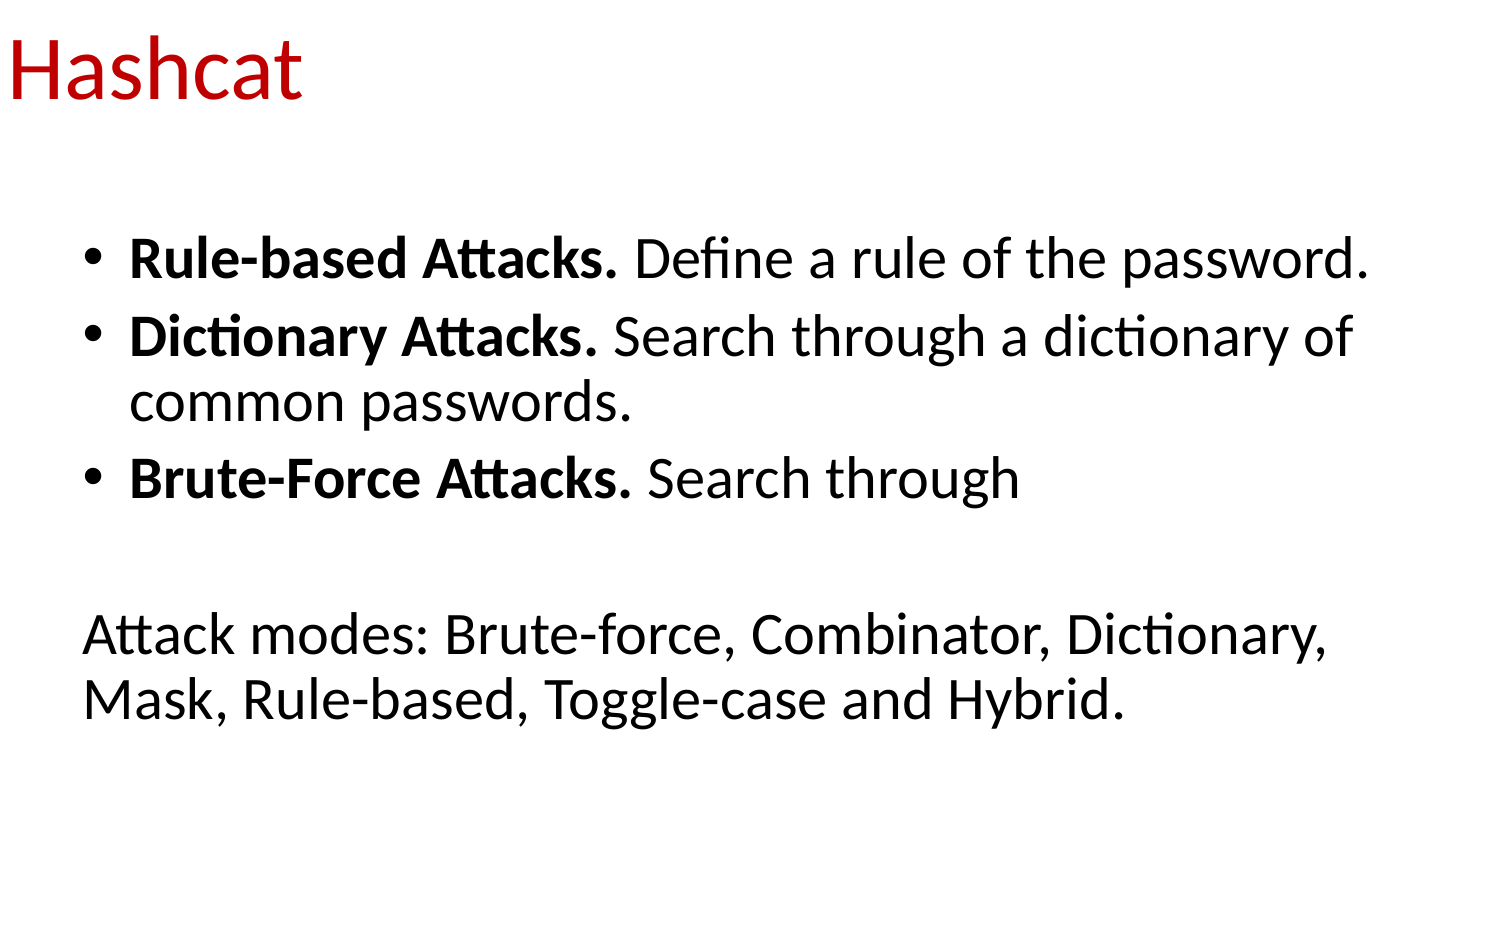

# Hashcat
Rule-based Attacks. Define a rule of the password.
Dictionary Attacks. Search through a dictionary of common passwords.
Brute-Force Attacks. Search through

Attack modes: Brute-force, Combinator, Dictionary, Mask, Rule-based, Toggle-case and Hybrid.